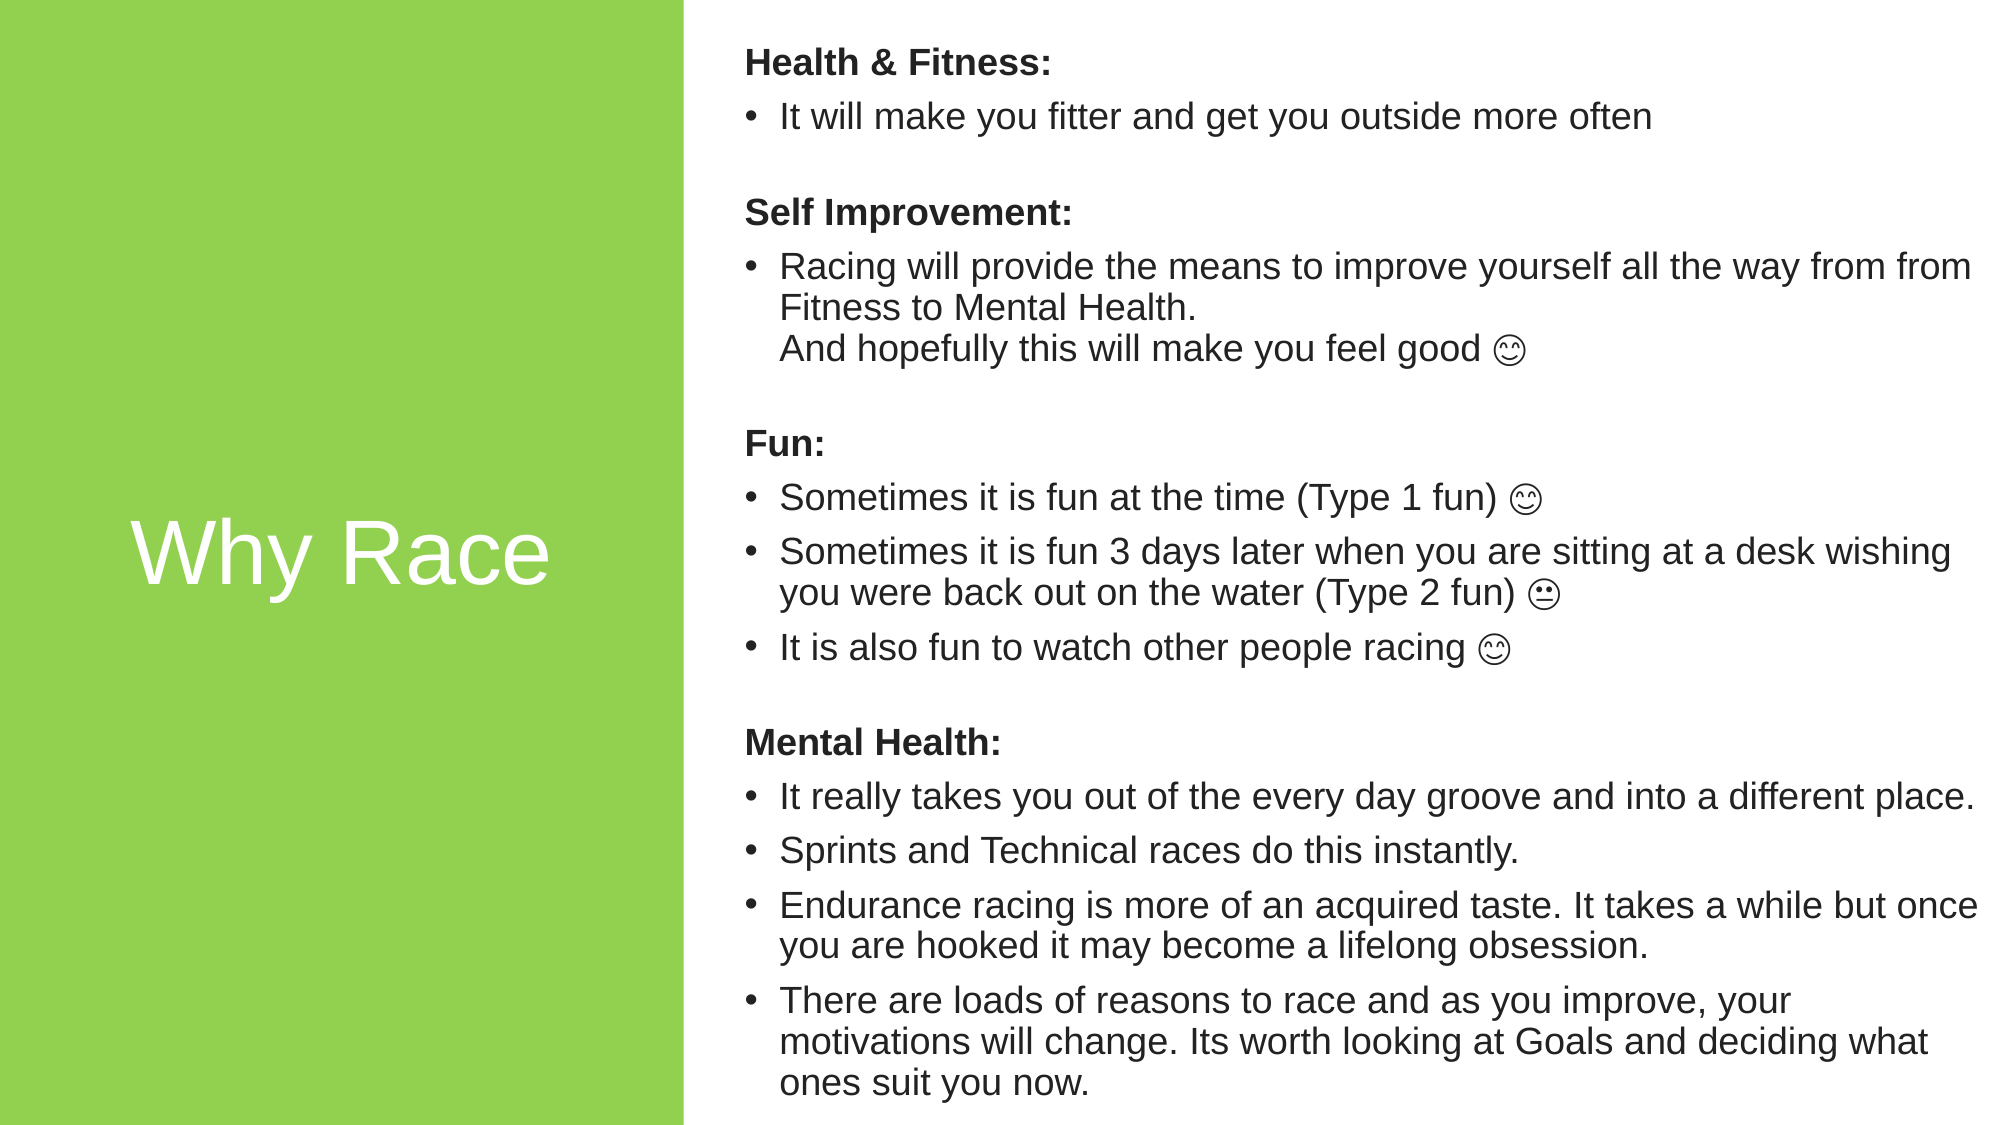

Health & Fitness:
It will make you fitter and get you outside more often
Self Improvement:
Racing will provide the means to improve yourself all the way from from Fitness to Mental Health.
And hopefully this will make you feel good 😊
Fun:
Sometimes it is fun at the time (Type 1 fun) 😊
Sometimes it is fun 3 days later when you are sitting at a desk wishing you were back out on the water (Type 2 fun) 😐
It is also fun to watch other people racing 😊
Mental Health:
It really takes you out of the every day groove and into a different place.
Sprints and Technical races do this instantly.
Endurance racing is more of an acquired taste. It takes a while but once you are hooked it may become a lifelong obsession.
There are loads of reasons to race and as you improve, your motivations will change. Its worth looking at Goals and deciding what ones suit you now.
# Why Race